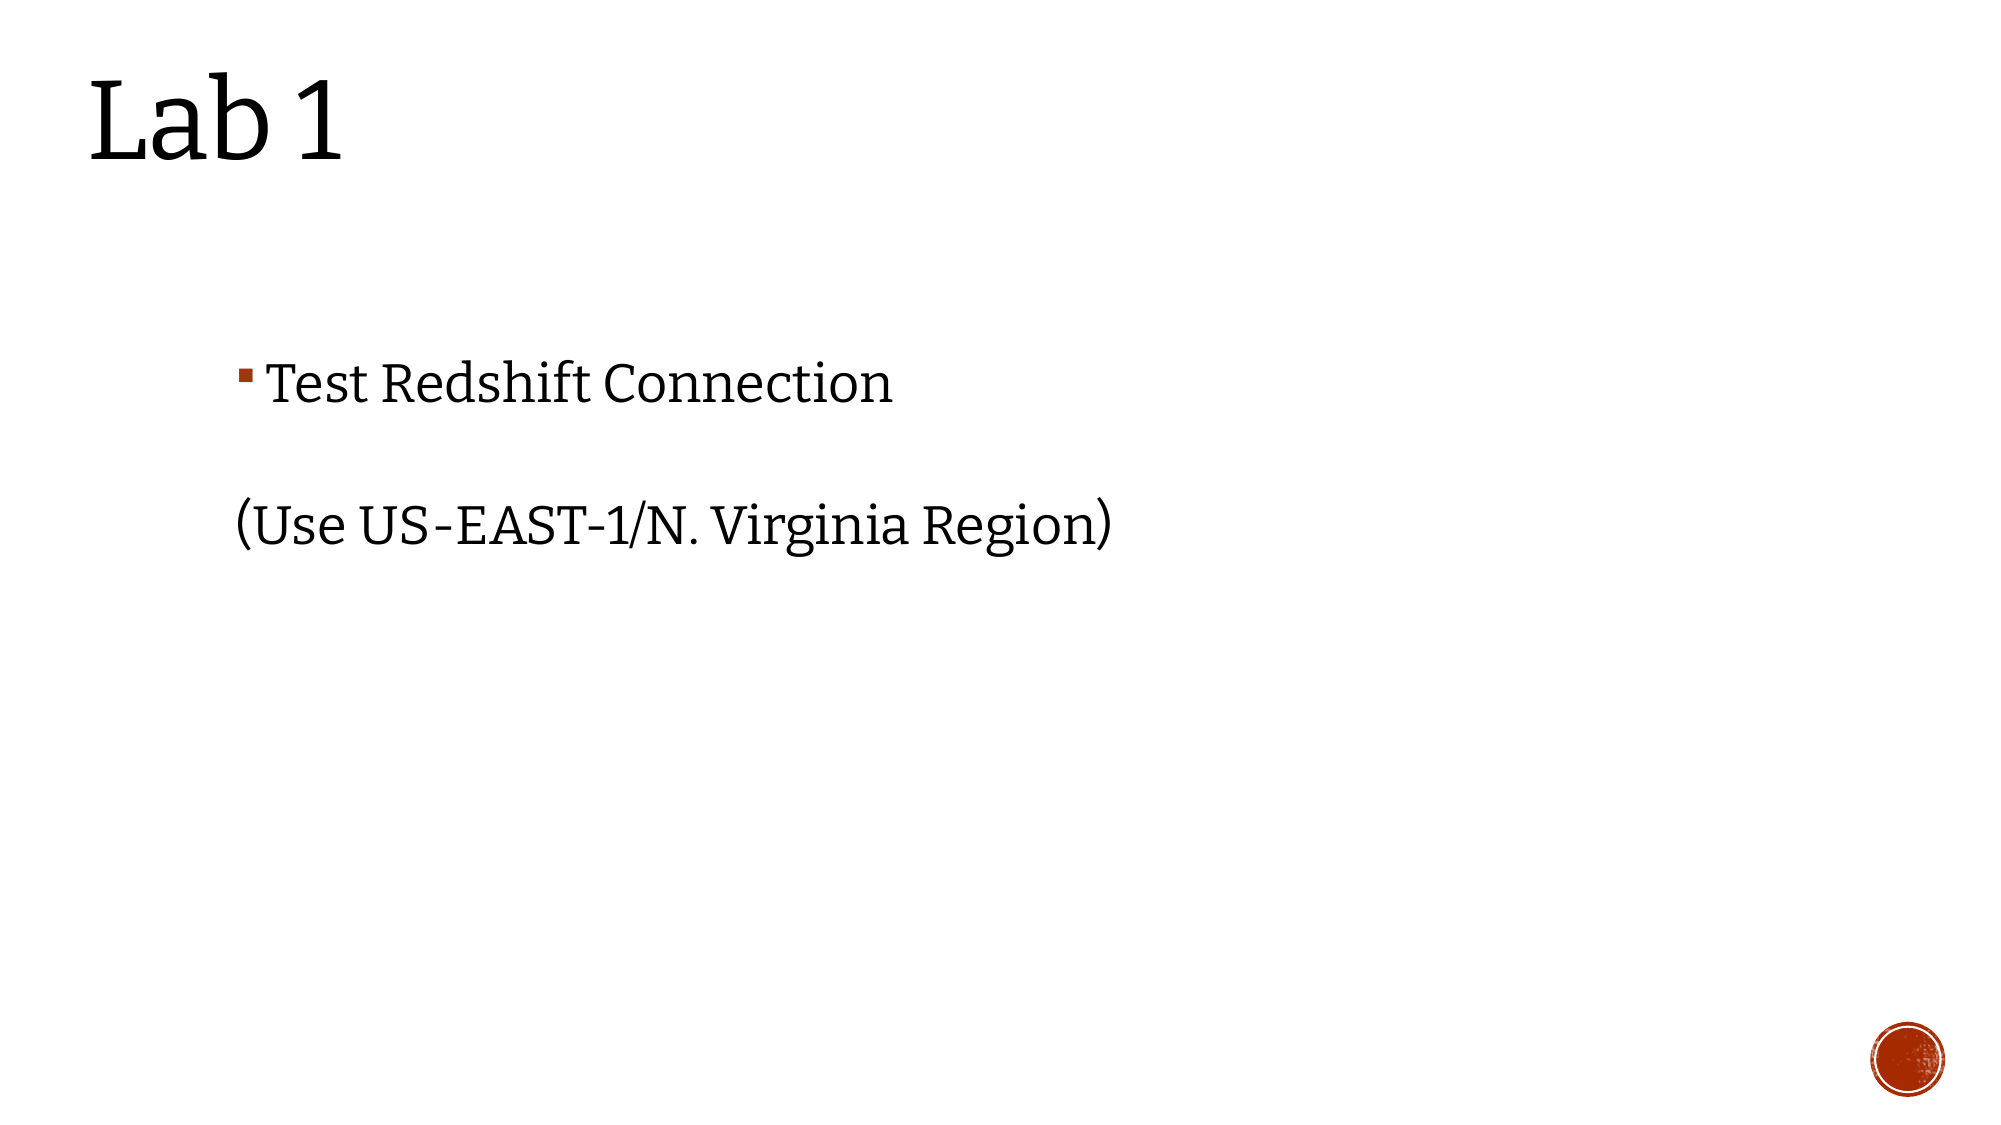

Lab 1
Test Redshift Connection

(Use US-EAST-1/N. Virginia Region)